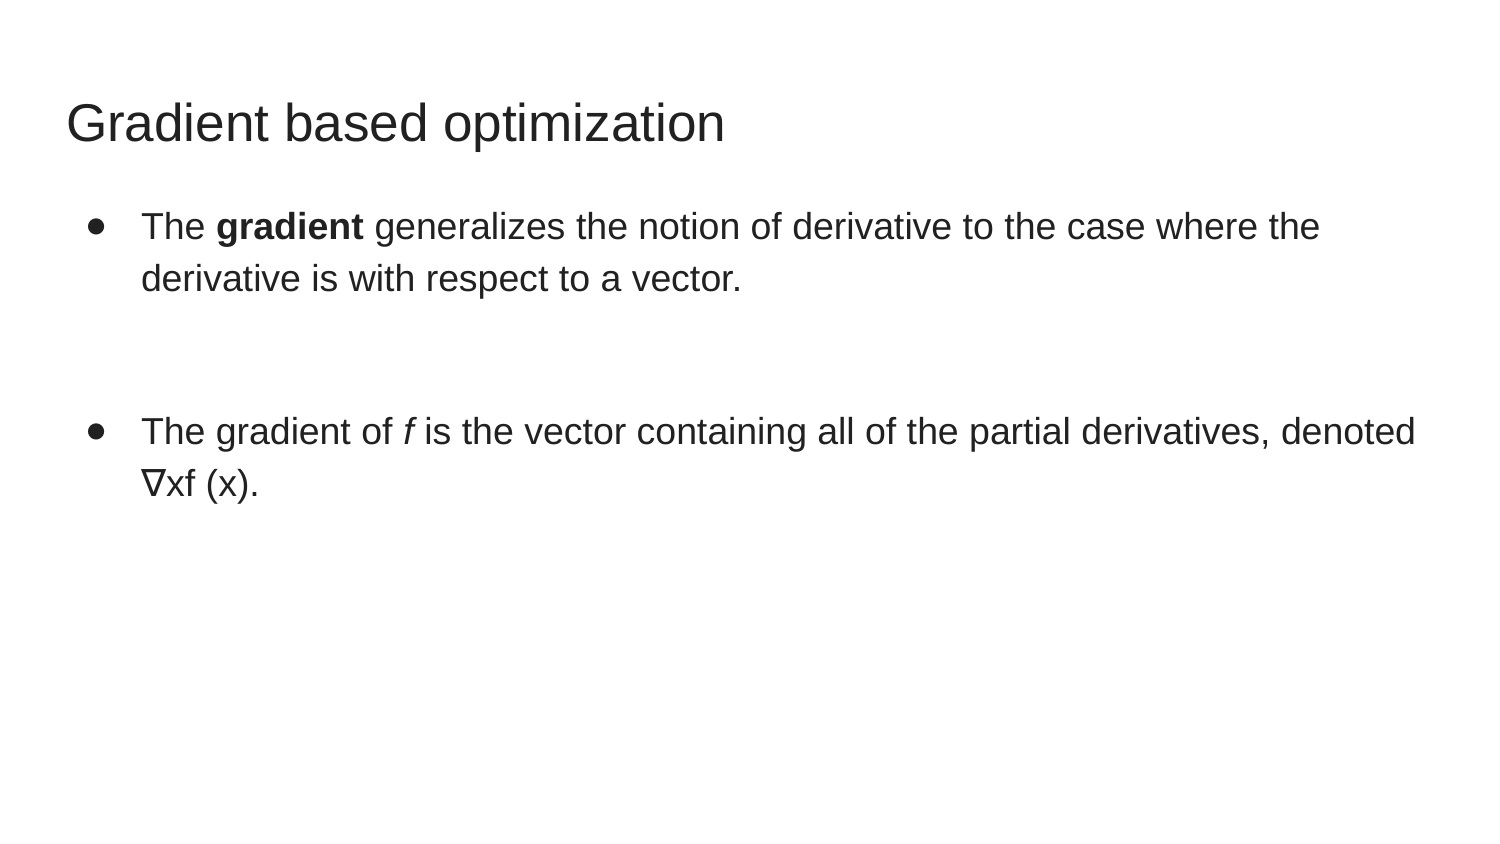

# Gradient based optimization
The gradient generalizes the notion of derivative to the case where the derivative is with respect to a vector.

The gradient of f is the vector containing all of the partial derivatives, denoted ∇xf (x).